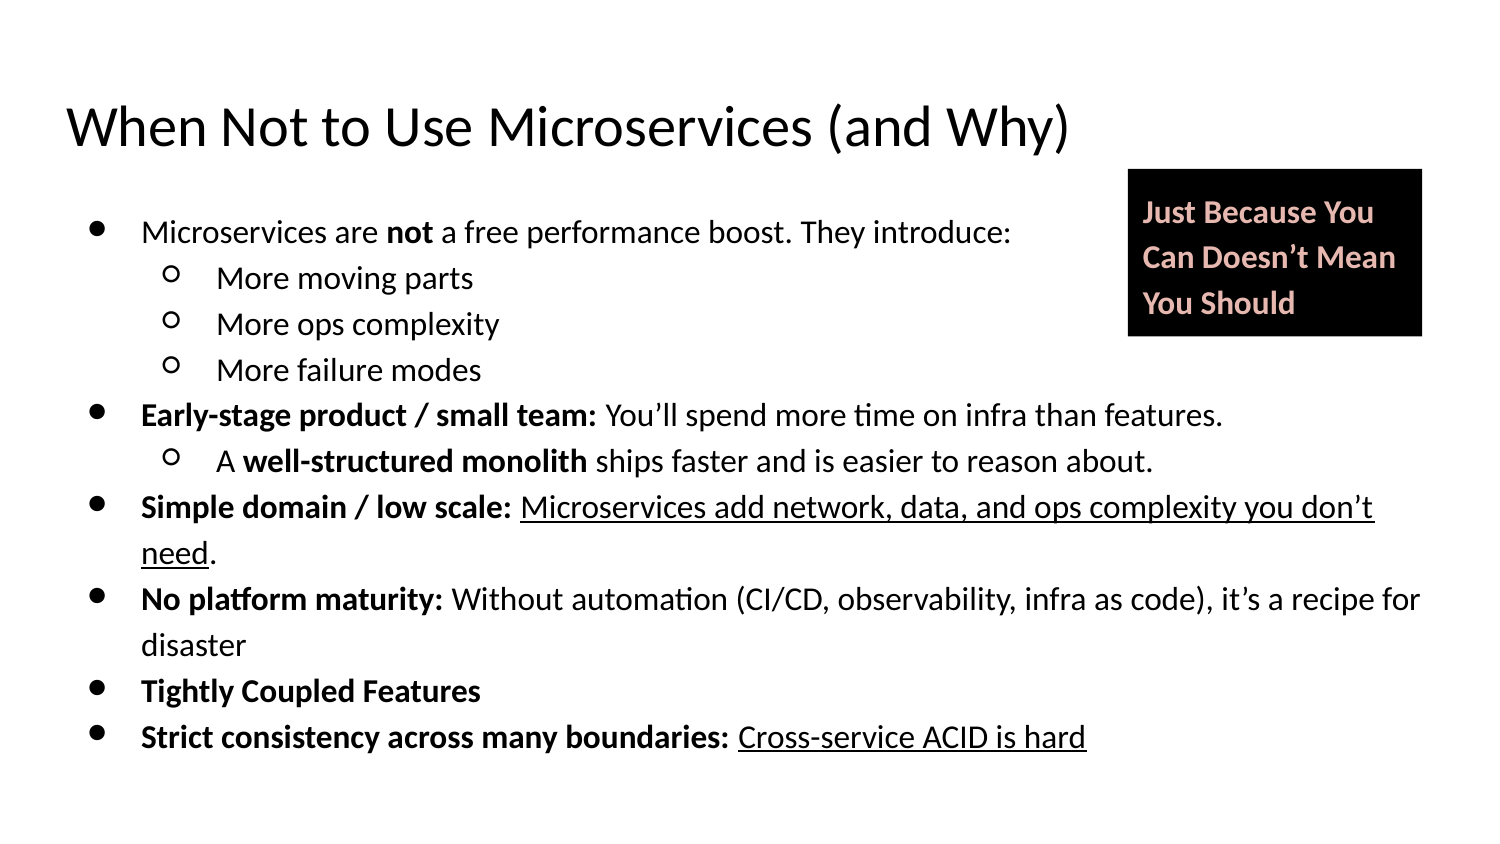

# When Not to Use Microservices (and Why)
Just Because You Can Doesn’t Mean You Should
Microservices are not a free performance boost. They introduce:
More moving parts
More ops complexity
More failure modes
Early-stage product / small team: You’ll spend more time on infra than features.
A well-structured monolith ships faster and is easier to reason about.
Simple domain / low scale: Microservices add network, data, and ops complexity you don’t need.
No platform maturity: Without automation (CI/CD, observability, infra as code), it’s a recipe for disaster
Tightly Coupled Features
Strict consistency across many boundaries: Cross-service ACID is hard